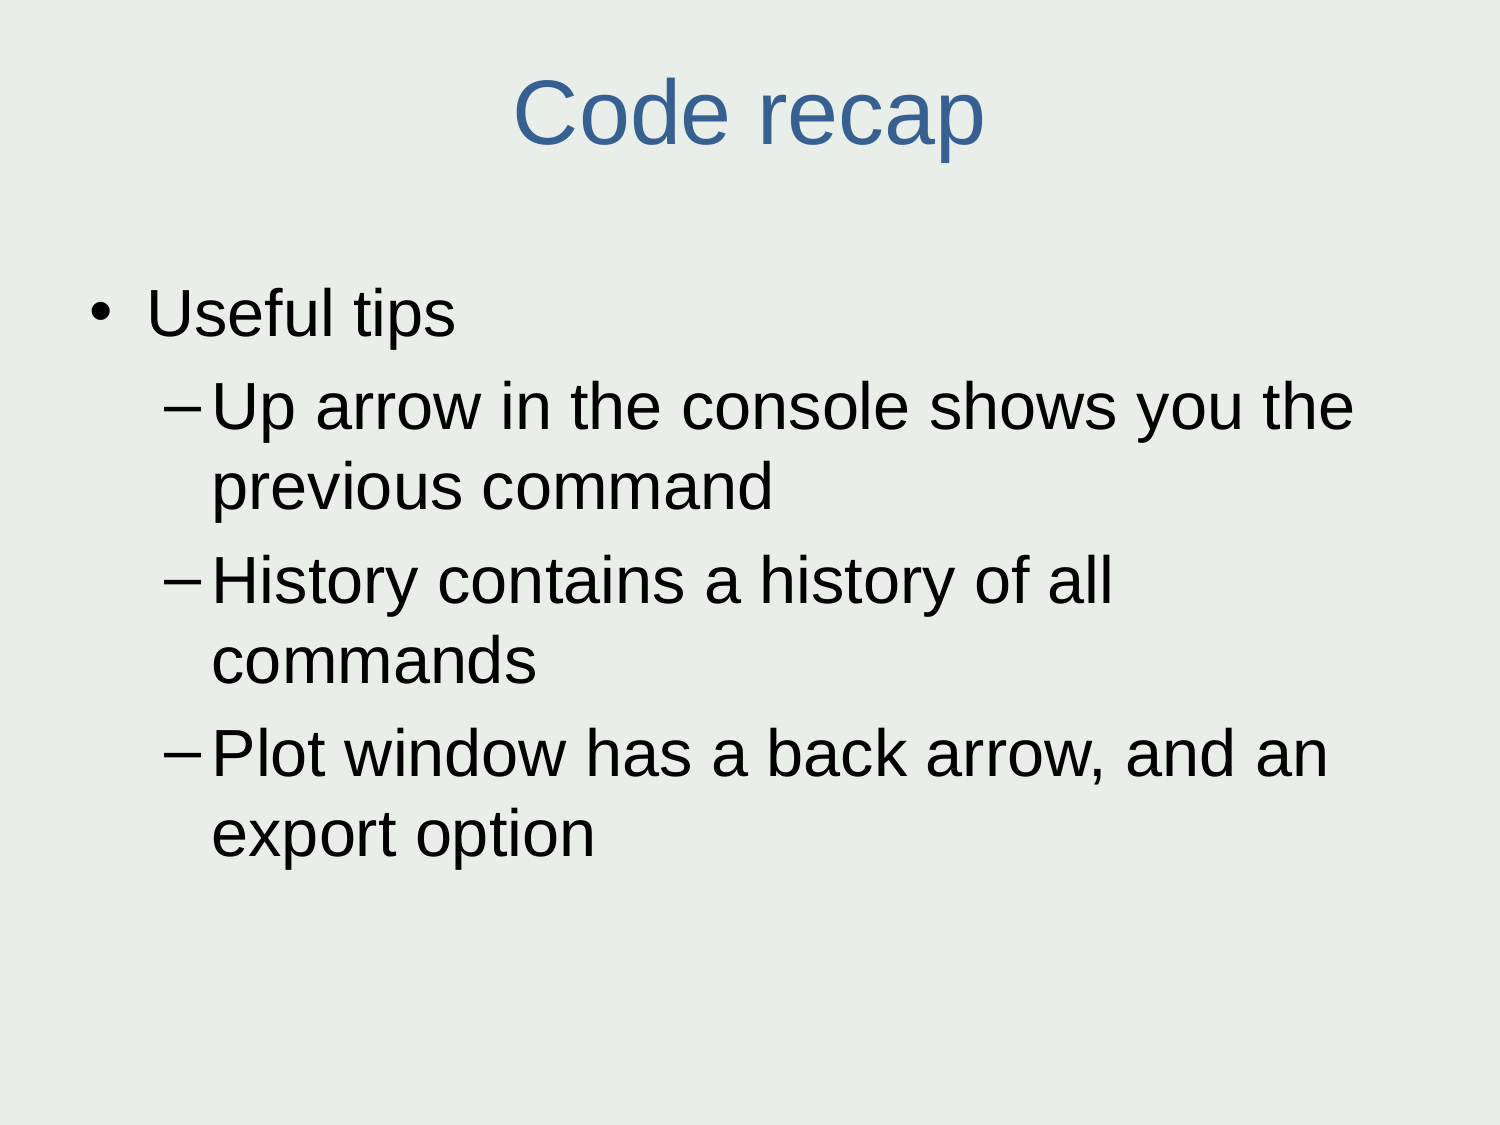

# Code recap
Useful tips
Up arrow in the console shows you the previous command
History contains a history of all commands
Plot window has a back arrow, and an export option